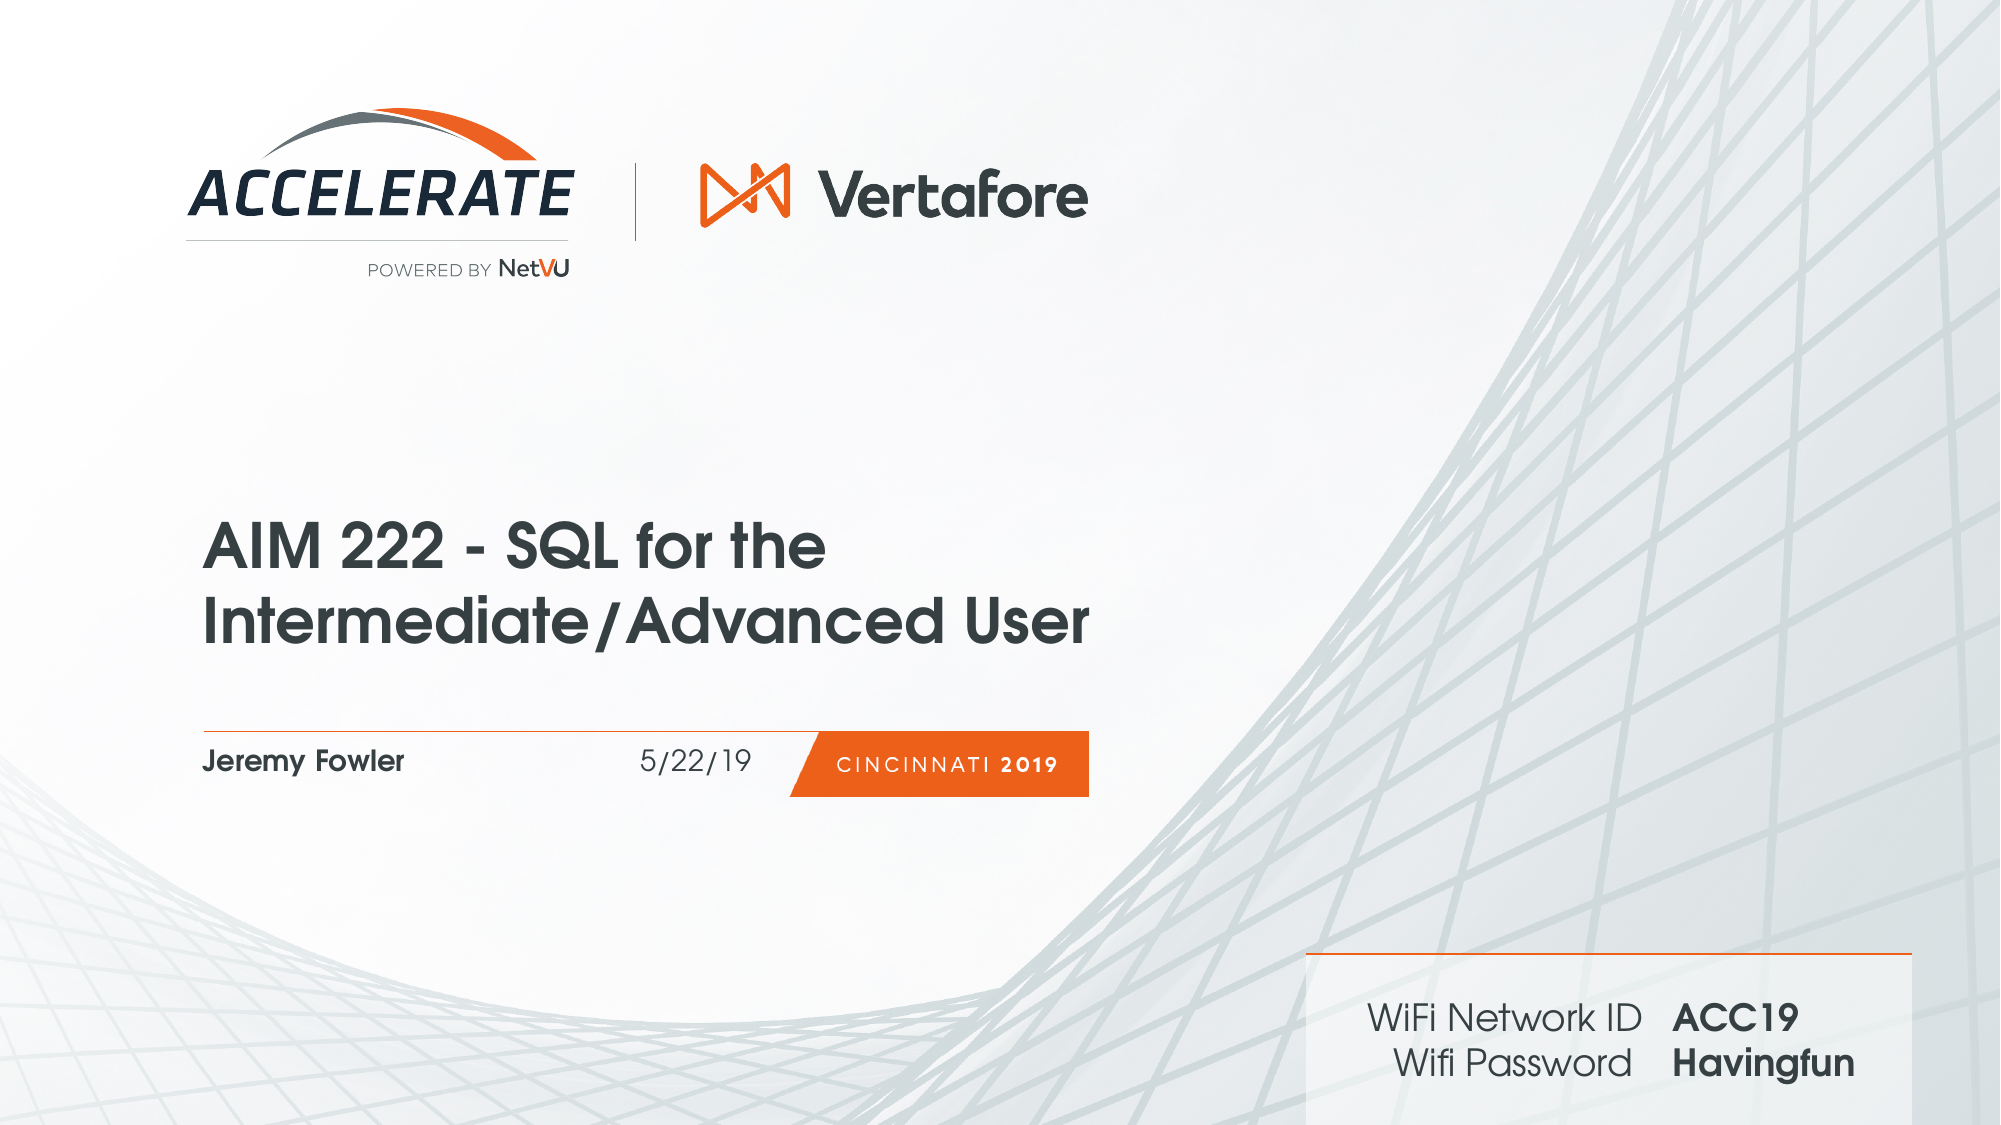

AIM 222 - SQL for the Intermediate/Advanced User
Jeremy Fowler
5/22/19